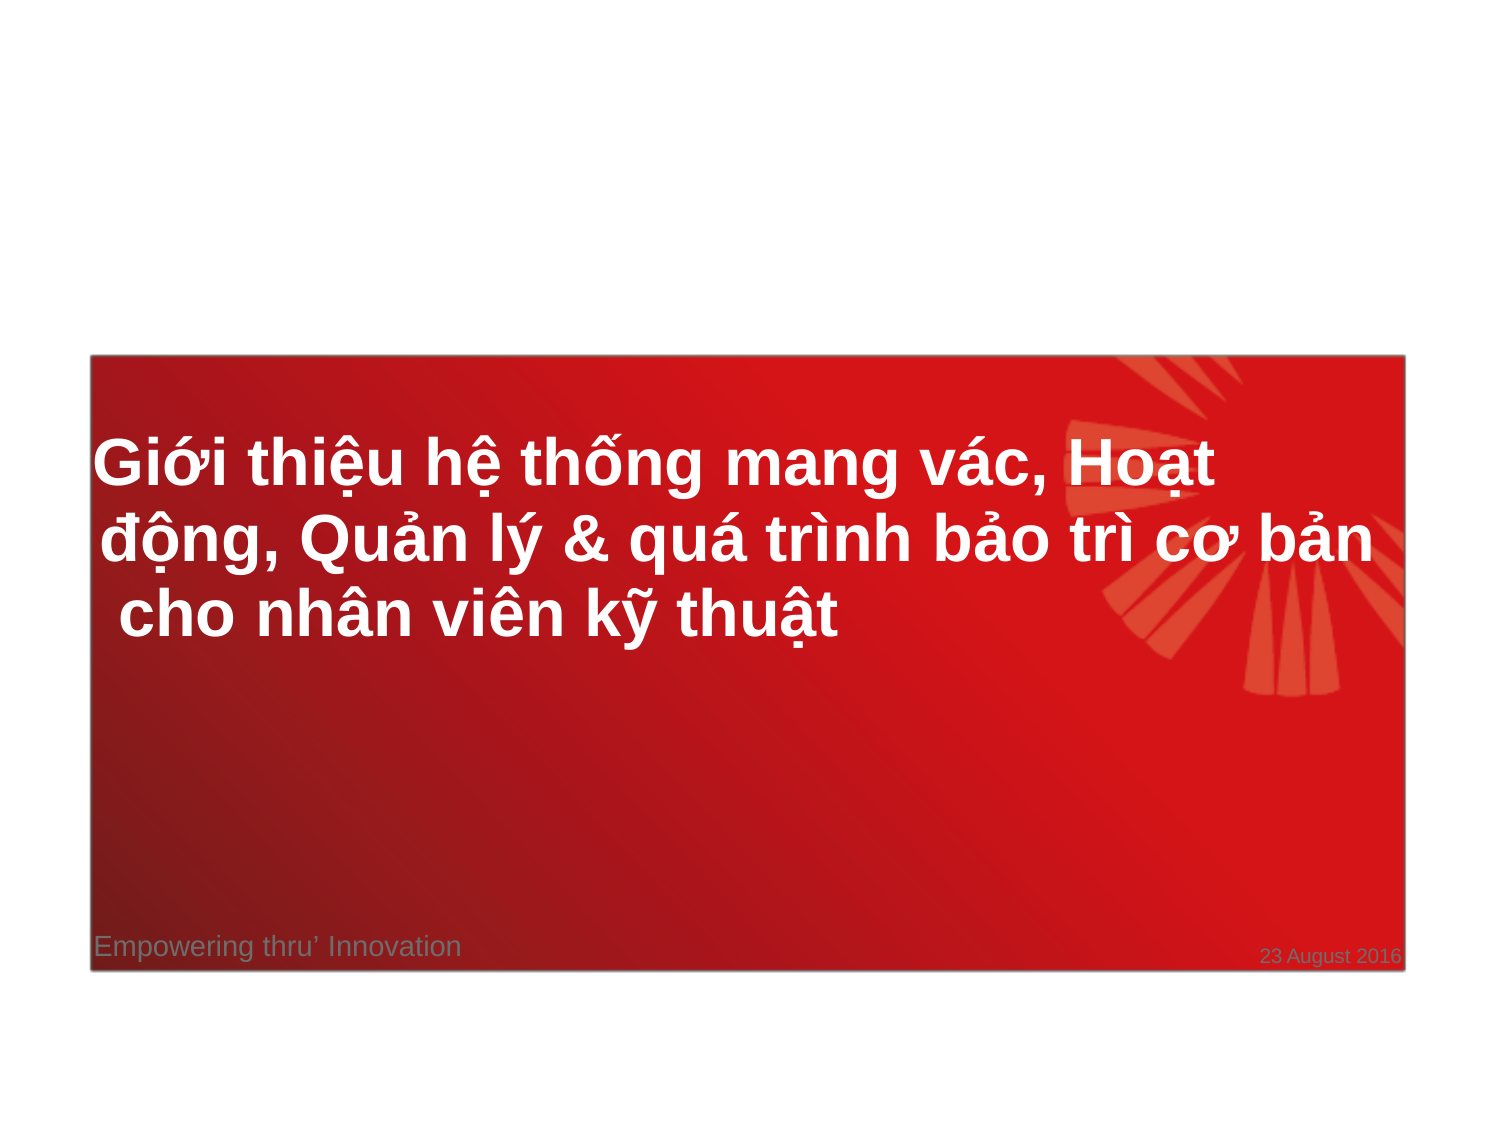

# Giới thiệu hệ thống mang vác, Hoạt  động, Quản lý & quá trình bảo trì cơ bản  cho nhân viên kỹ thuật
Empowering thru’ Innovation
23 August 2016